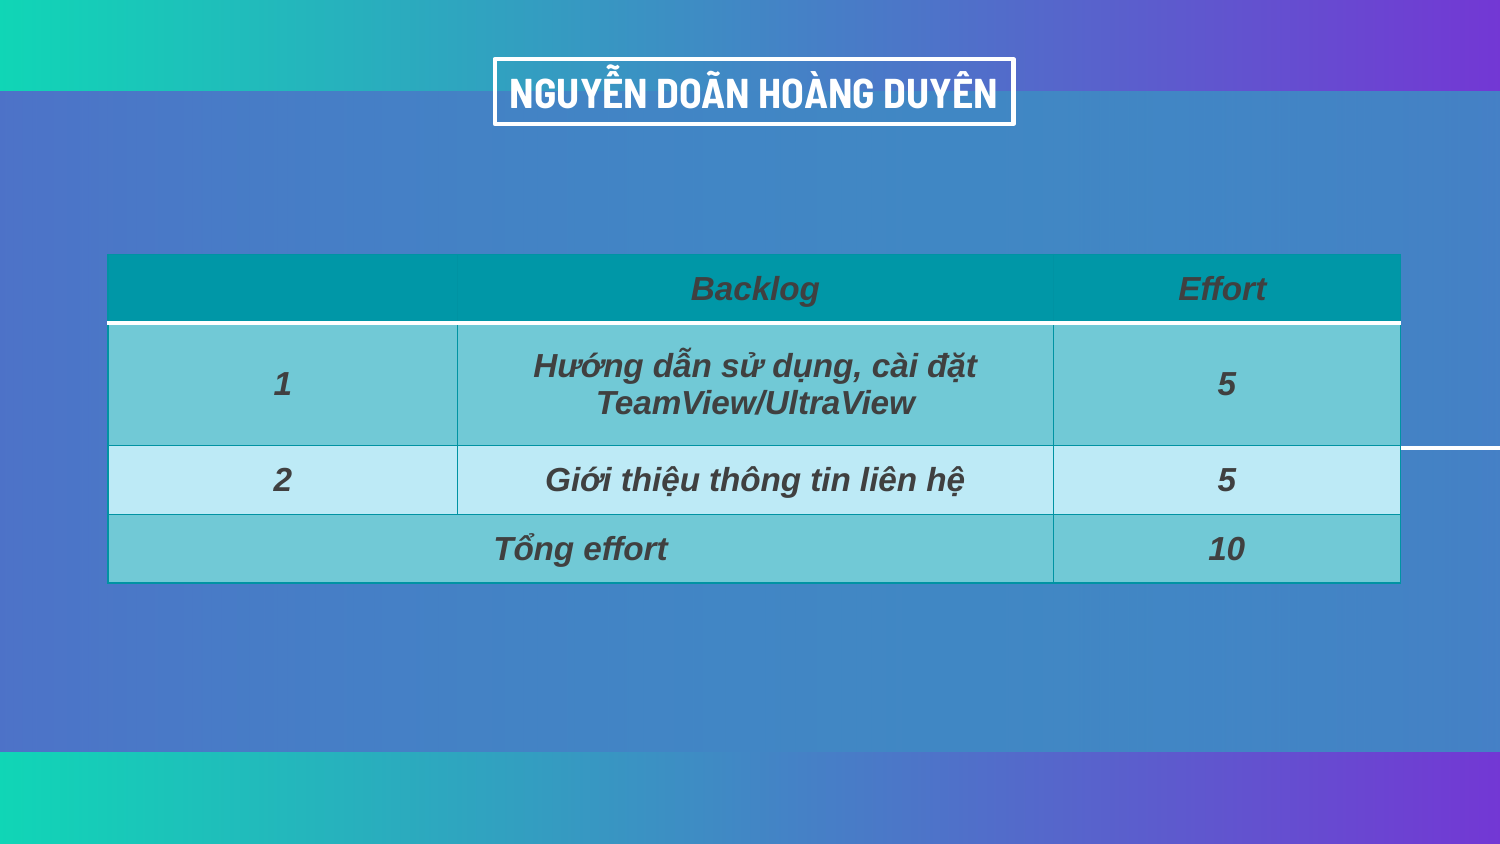

NGUYỄN DOÃN HOÀNG DUYÊN
|  | Backlog | Effort |
| --- | --- | --- |
| 1 | Hướng dẫn sử dụng, cài đặt TeamView/UltraView | 5 |
| 2 | Giới thiệu thông tin liên hệ | 5 |
| Tổng effort |  | 10 |